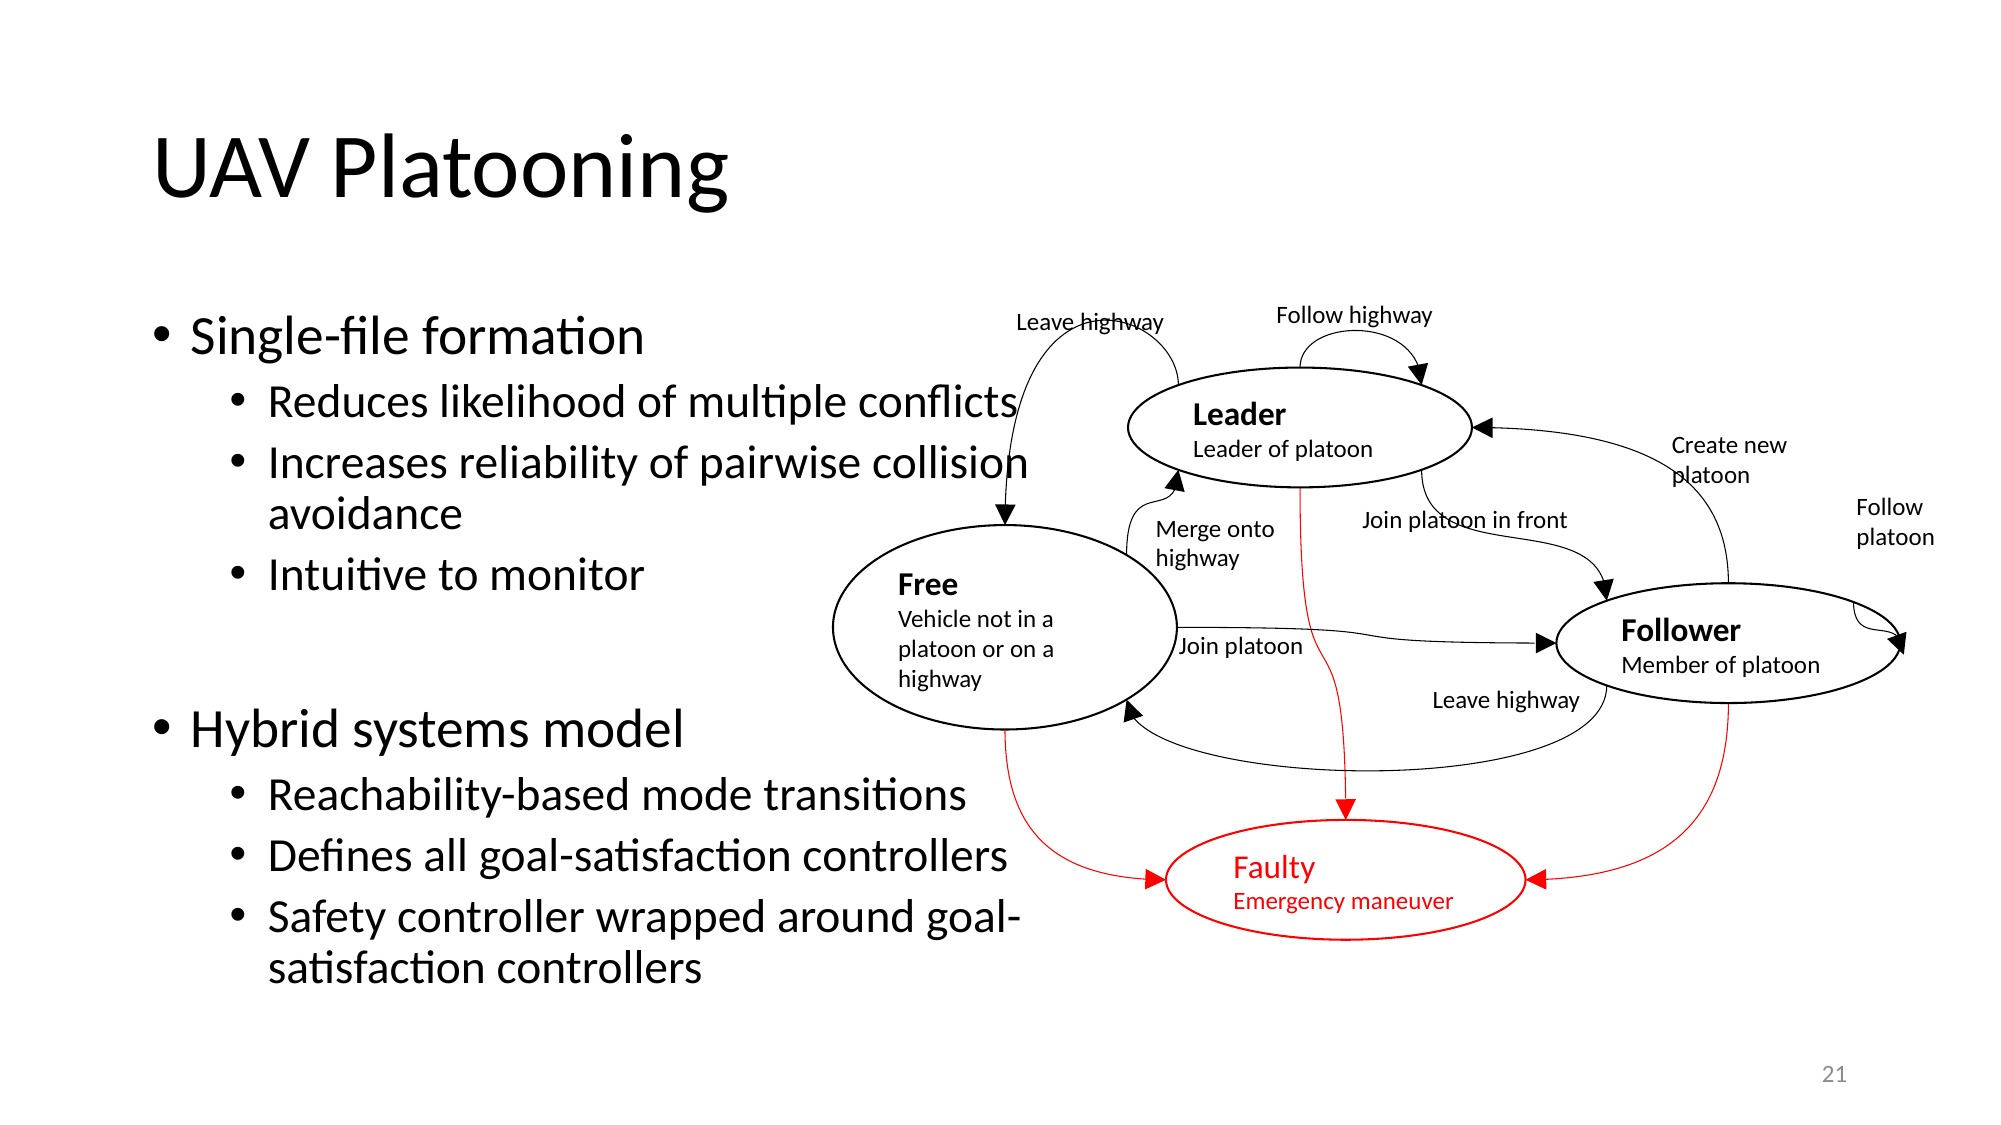

# UAV Platooning
Follow highway
Leave highway
Join platoon in front
Single-file formation
Reduces likelihood of multiple conflicts
Increases reliability of pairwise collision avoidance
Intuitive to monitor

Hybrid systems model
Reachability-based mode transitions
Defines all goal-satisfaction controllers
Safety controller wrapped around goal-satisfaction controllers

Leader
Leader of platoon
Merge onto highway
Follower
Member of platoon
Join platoon
Create new platoon
Follow platoon
Leave highway
Faulty
Emergency maneuver
Free
Vehicle not in a platoon or on a highway
21